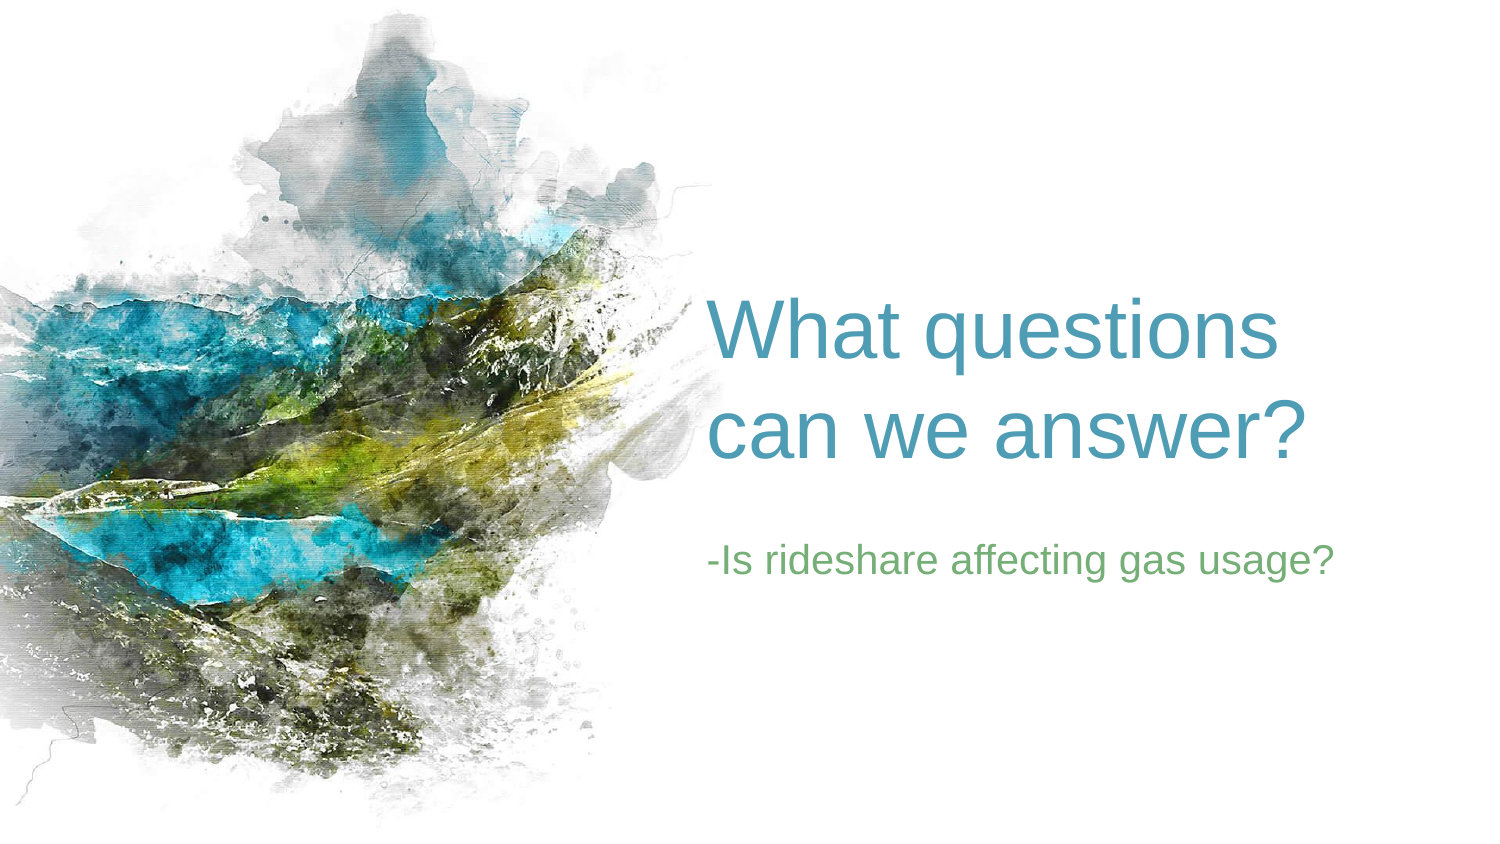

# What questions can we answer?
-Is rideshare affecting gas usage?